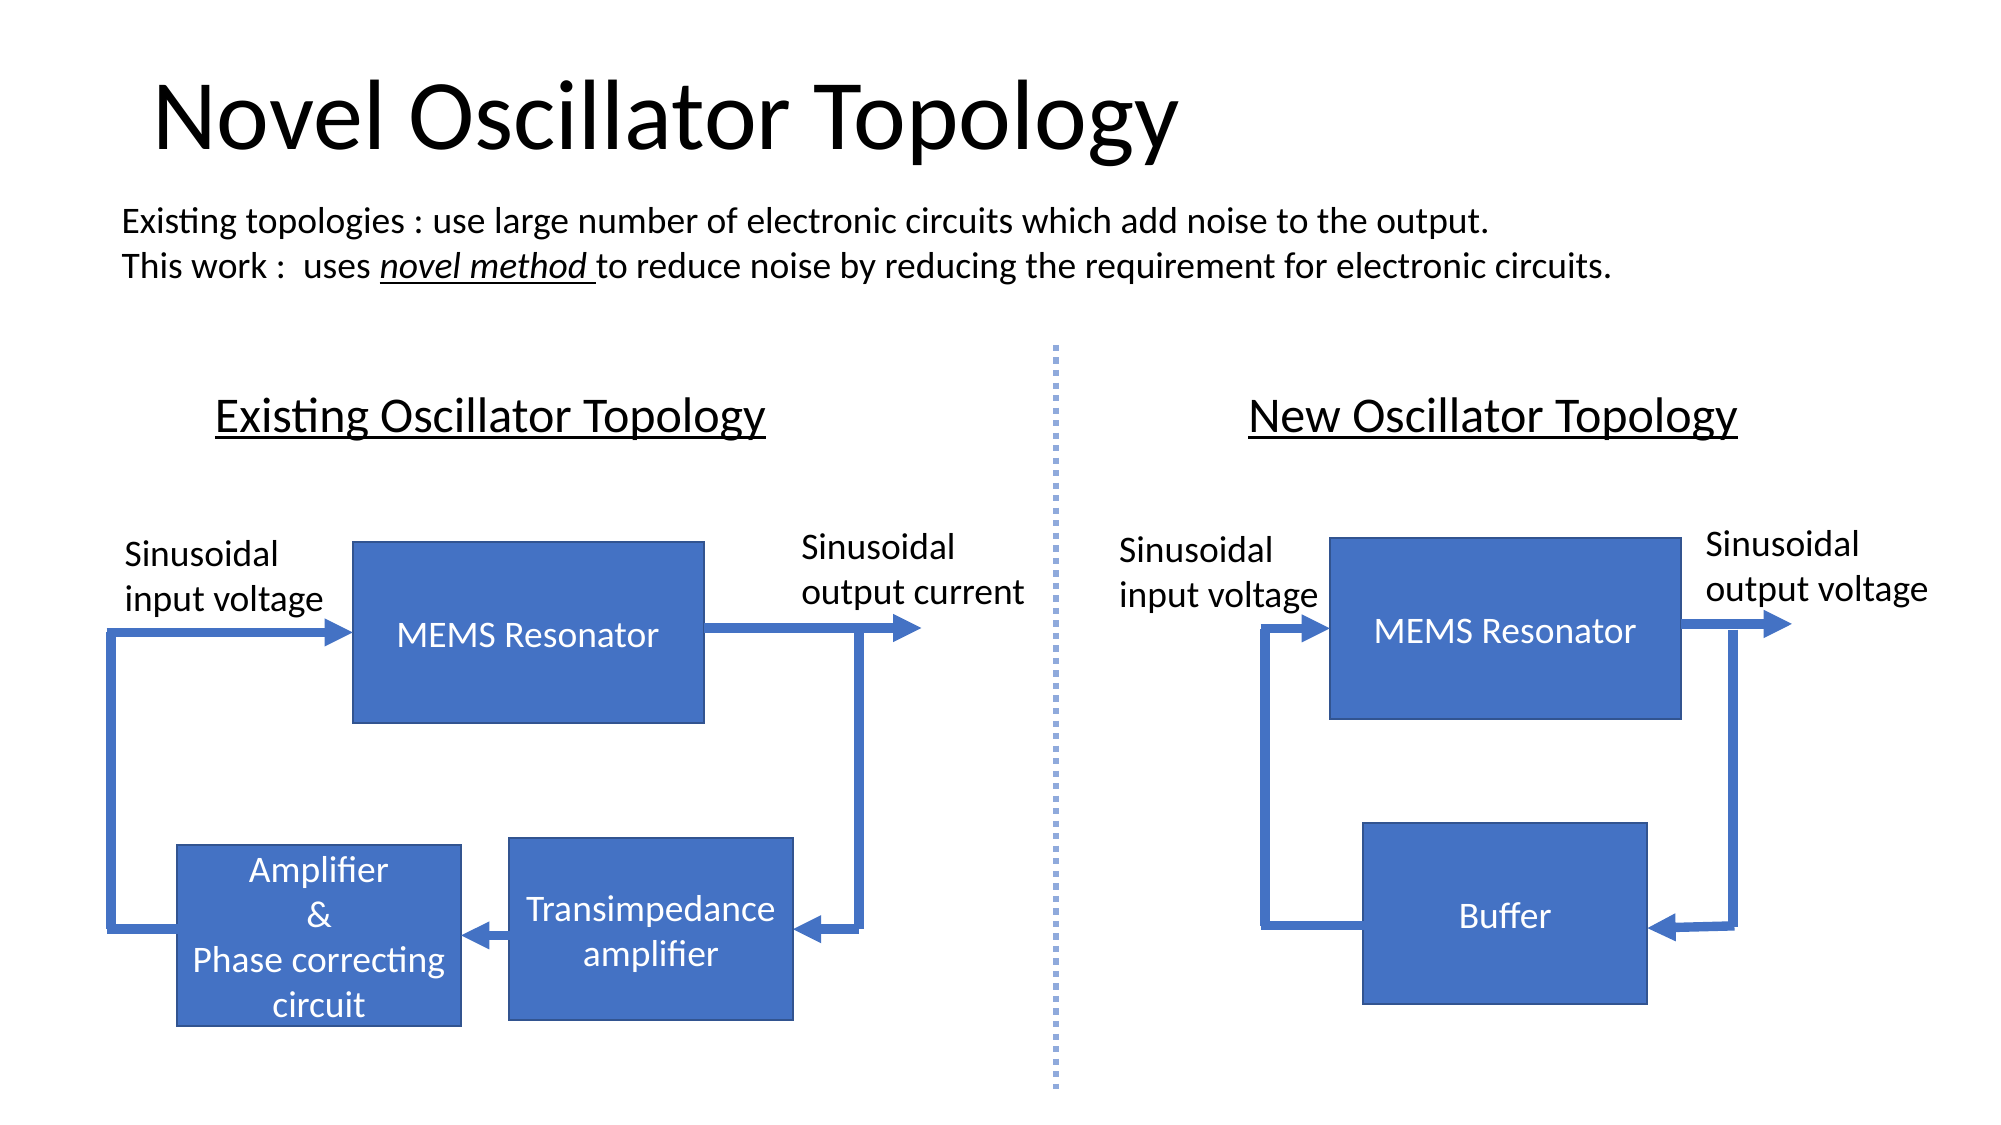

# Novel Oscillator Topology
Existing topologies : use large number of electronic circuits which add noise to the output.
This work :  uses novel method to reduce noise by reducing the requirement for electronic circuits.
New Oscillator Topology
Existing Oscillator Topology
Sinusoidal output current
Sinusoidal input voltage
Sinusoidal input voltage
MEMS Resonator
MEMS Resonator
Buffer
Transimpedance amplifier
Amplifier
&
Phase correcting circuit
Sinusoidal output voltage